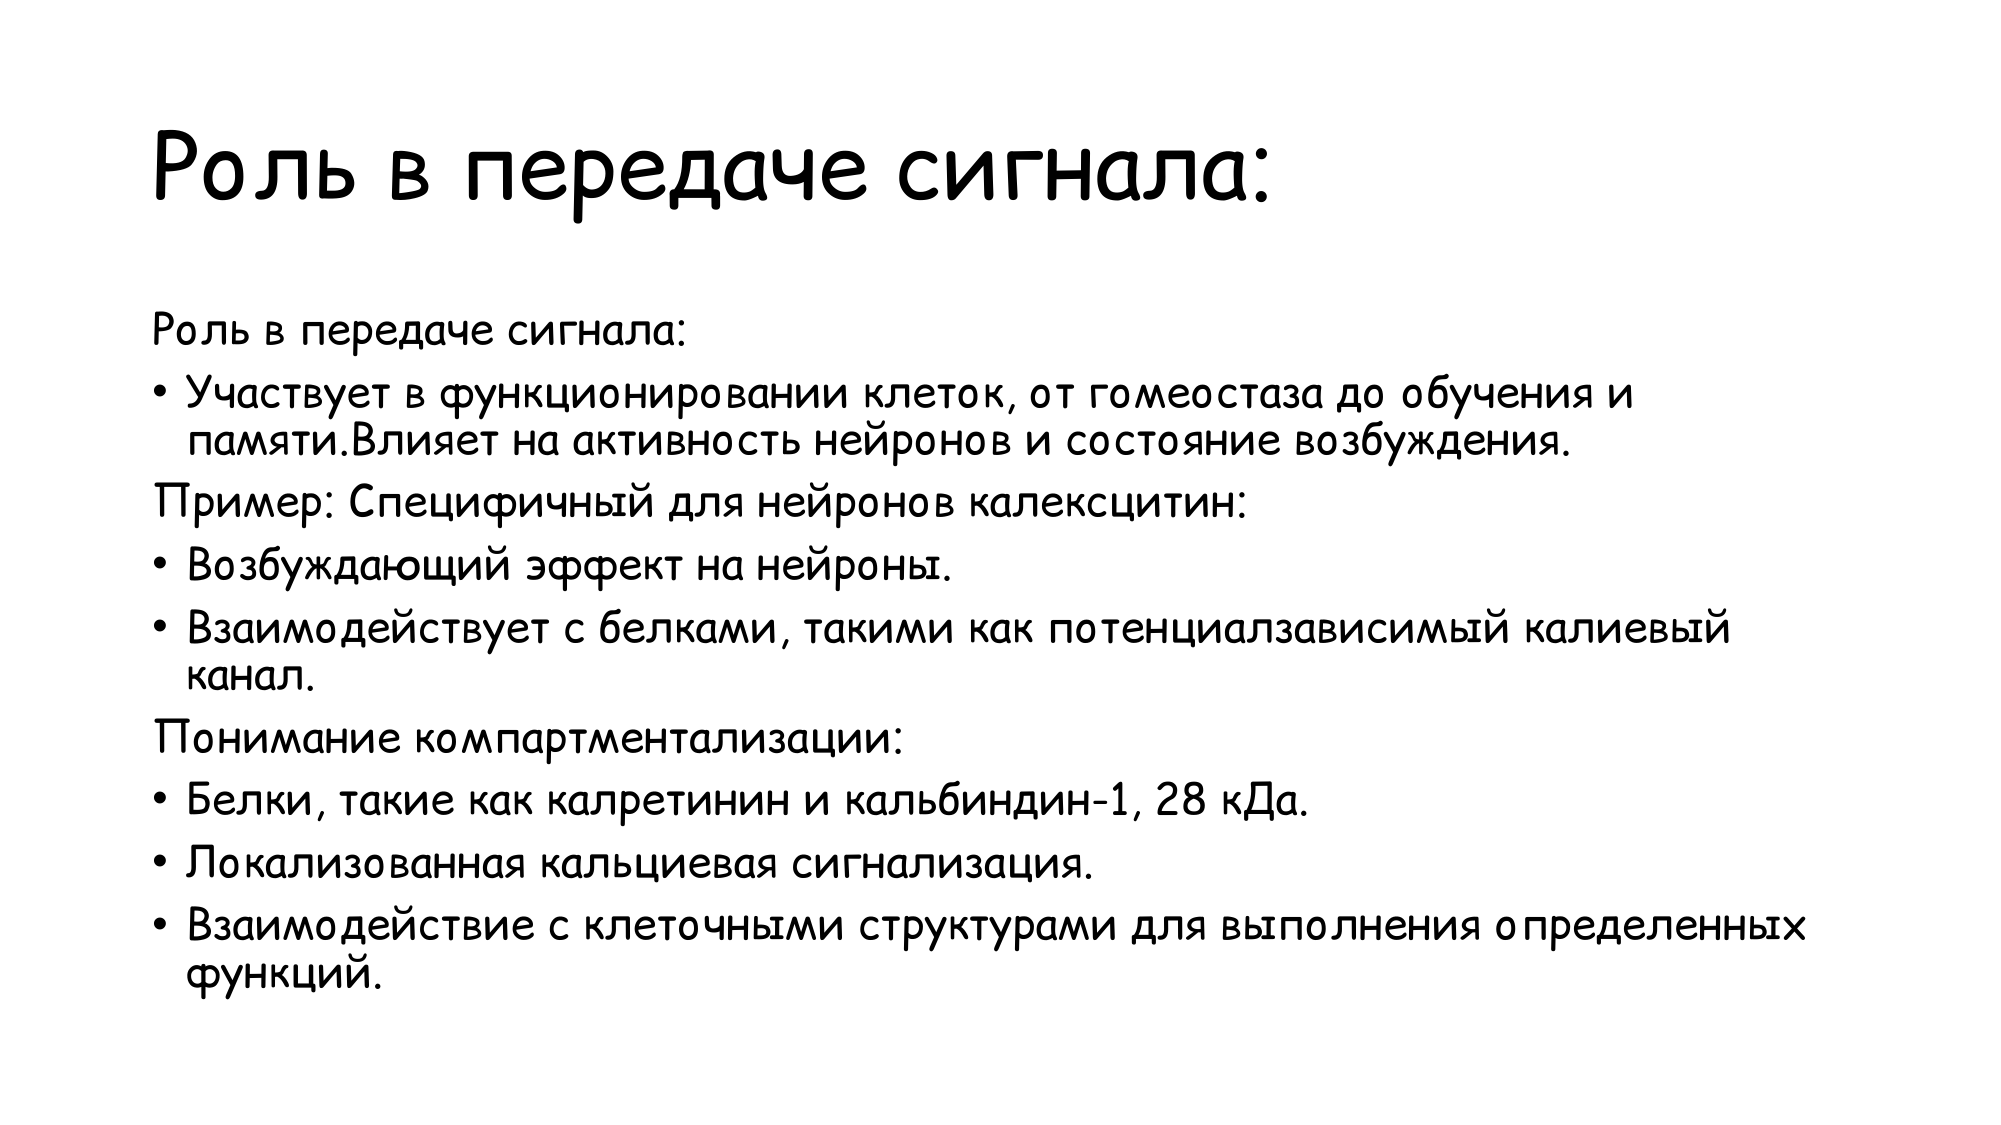

# Роль в передаче сигнала:
Роль в передаче сигнала:
Участвует в функционировании клеток, от гомеостаза до обучения и памяти.Влияет на активность нейронов и состояние возбуждения.
Пример: Специфичный для нейронов калексцитин:
Возбуждающий эффект на нейроны.
Взаимодействует с белками, такими как потенциалзависимый калиевый канал.
Понимание компартментализации:
Белки, такие как калретинин и кальбиндин-1, 28 кДа.
Локализованная кальциевая сигнализация.
Взаимодействие с клеточными структурами для выполнения определенных функций.